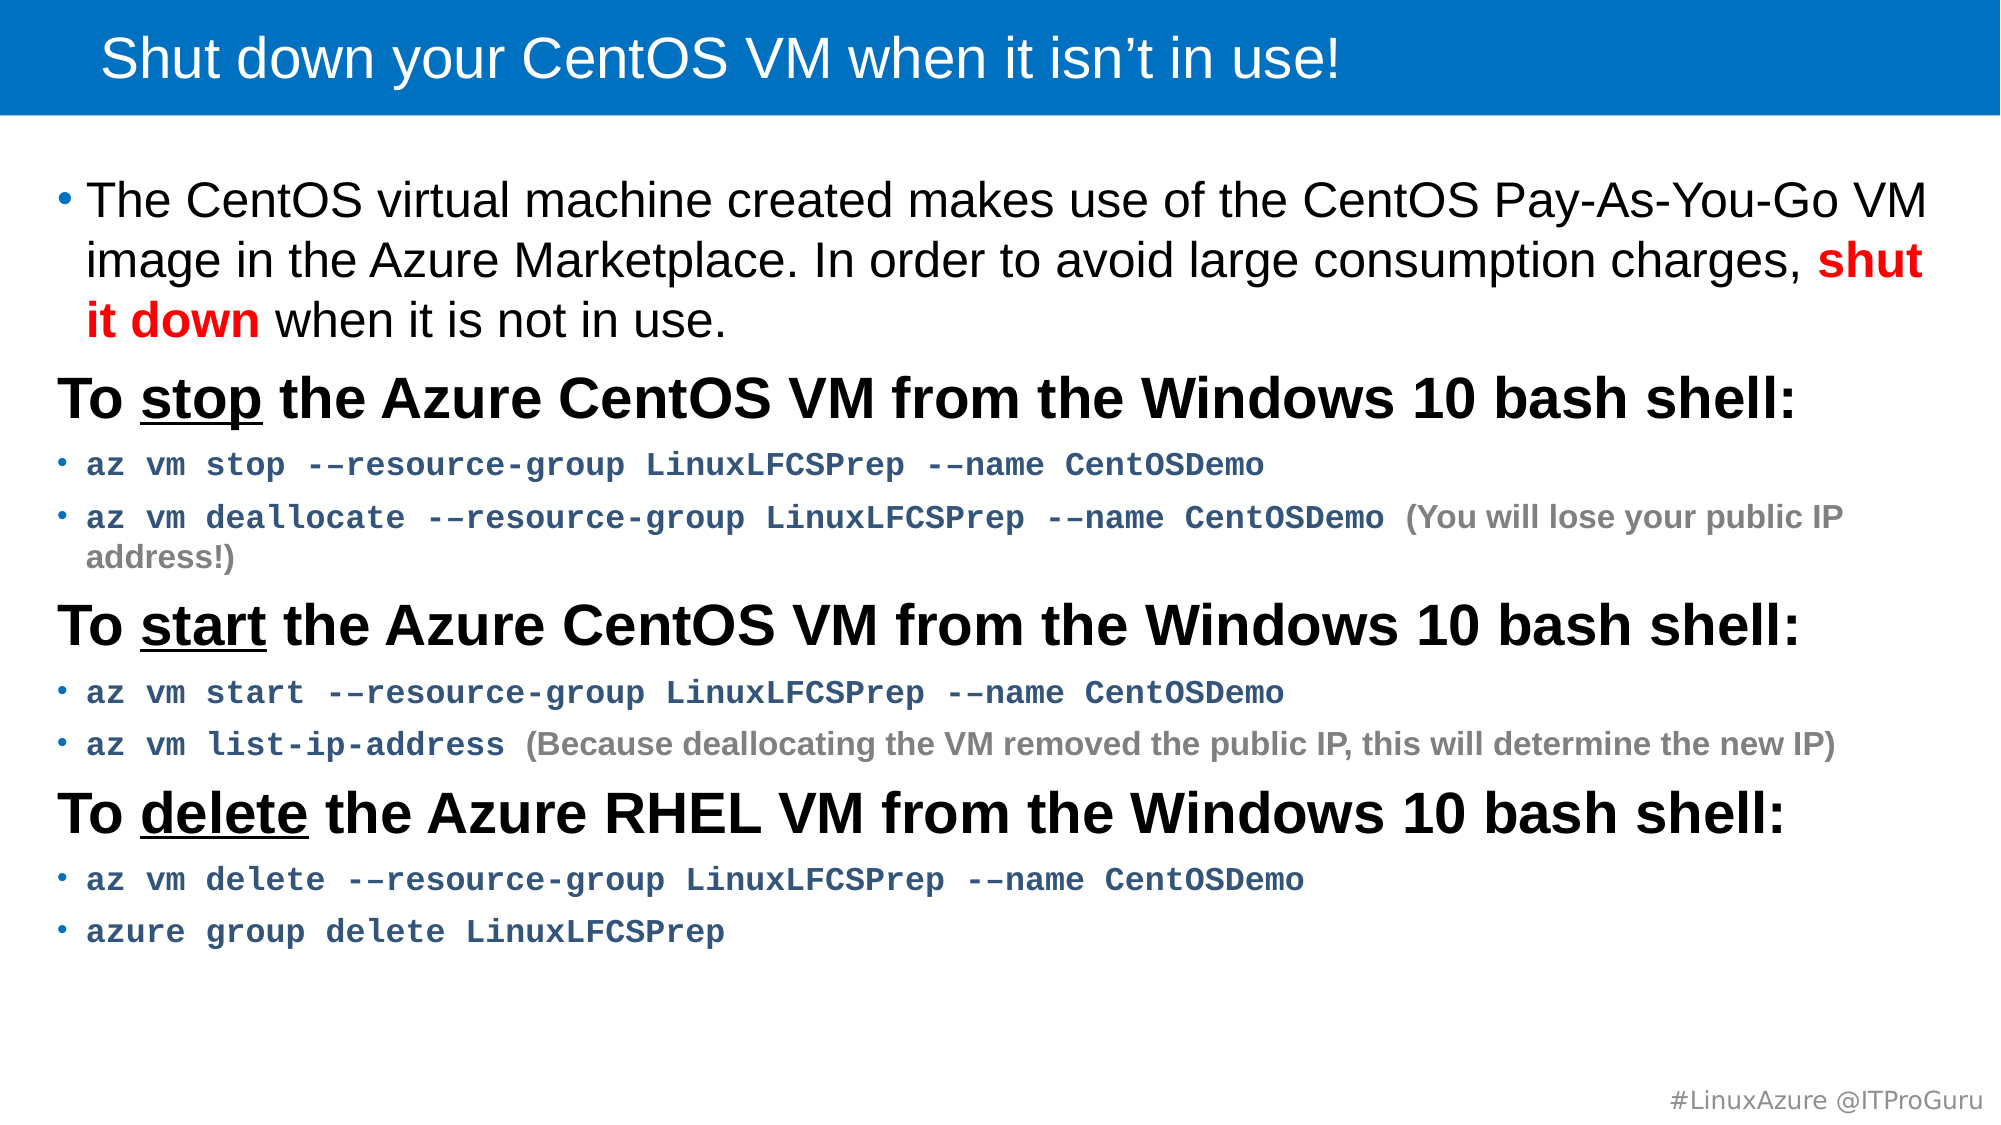

# Shut down your CentOS VM when it isn’t in use!
The CentOS virtual machine created makes use of the CentOS Pay-As-You-Go VM image in the Azure Marketplace. In order to avoid large consumption charges, shut it down when it is not in use.
To stop the Azure CentOS VM from the Windows 10 bash shell:
az vm stop -–resource-group LinuxLFCSPrep -–name CentOSDemo
az vm deallocate -–resource-group LinuxLFCSPrep -–name CentOSDemo (You will lose your public IP address!)
To start the Azure CentOS VM from the Windows 10 bash shell:
az vm start -–resource-group LinuxLFCSPrep -–name CentOSDemo
az vm list-ip-address (Because deallocating the VM removed the public IP, this will determine the new IP)
To delete the Azure RHEL VM from the Windows 10 bash shell:
az vm delete -–resource-group LinuxLFCSPrep -–name CentOSDemo
azure group delete LinuxLFCSPrep